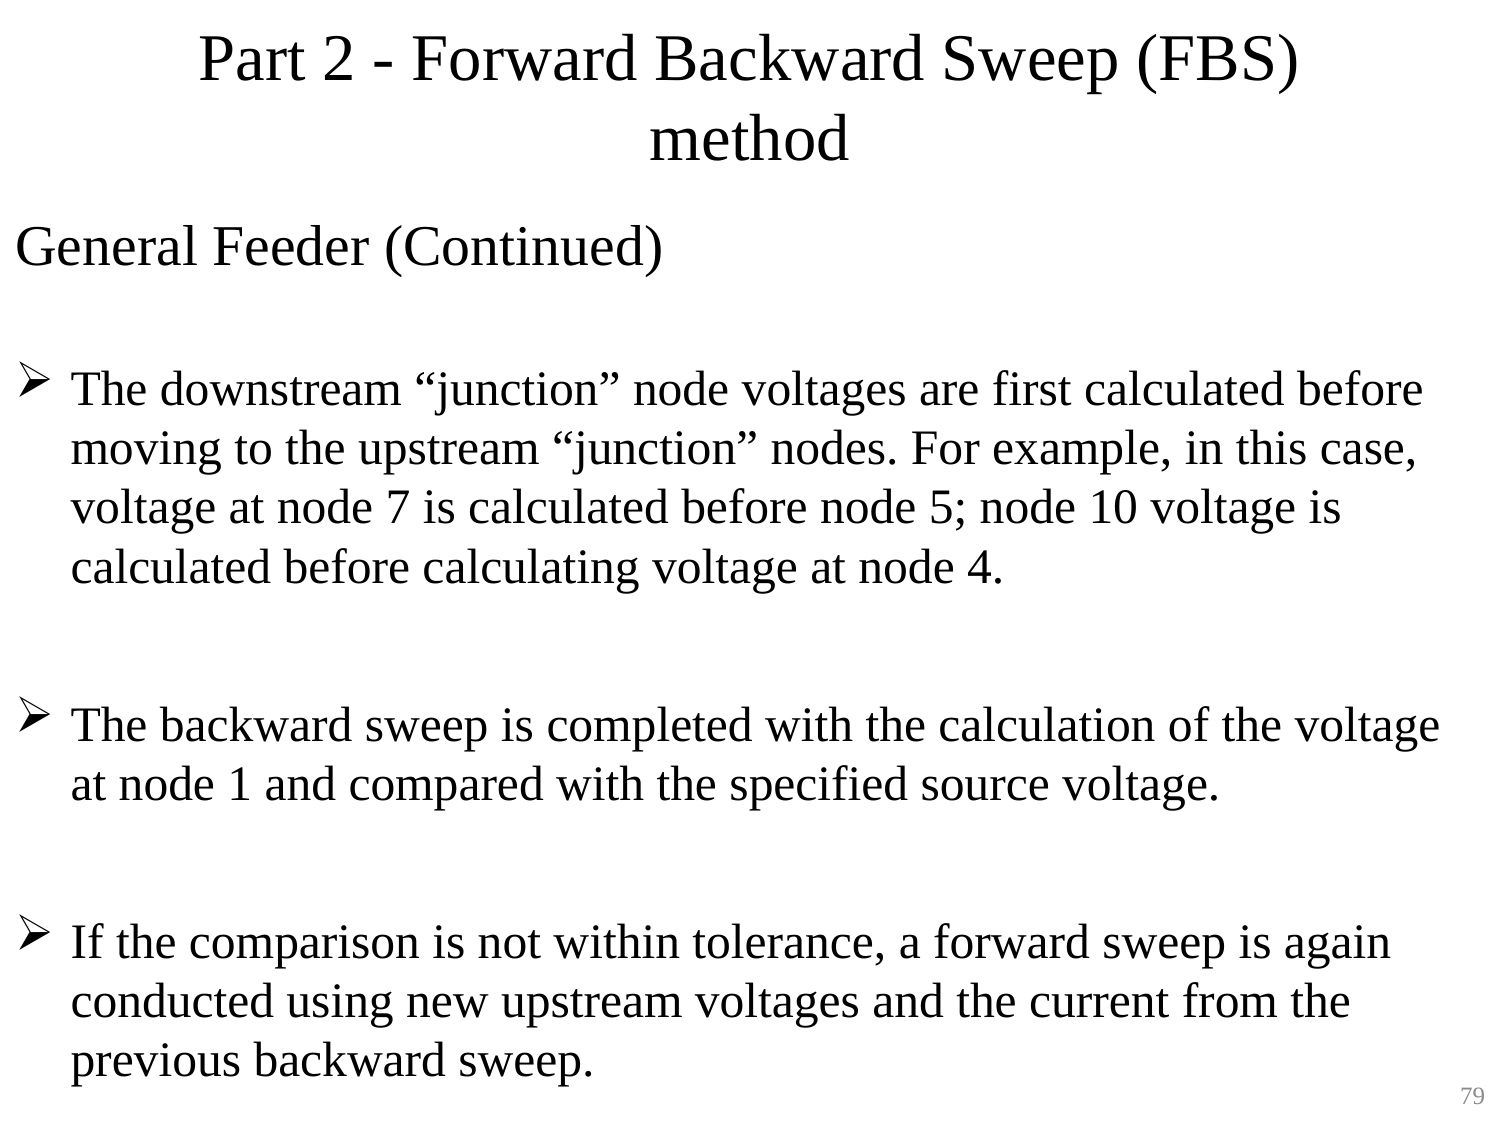

# Part 2 - Forward Backward Sweep (FBS) method
General Feeder (Continued)

The downstream “junction” node voltages are first calculated before moving to the upstream “junction” nodes. For example, in this case, voltage at node 7 is calculated before node 5; node 10 voltage is calculated before calculating voltage at node 4.

The backward sweep is completed with the calculation of the voltage at node 1 and compared with the specified source voltage.

If the comparison is not within tolerance, a forward sweep is again conducted using new upstream voltages and the current from the previous backward sweep.

79